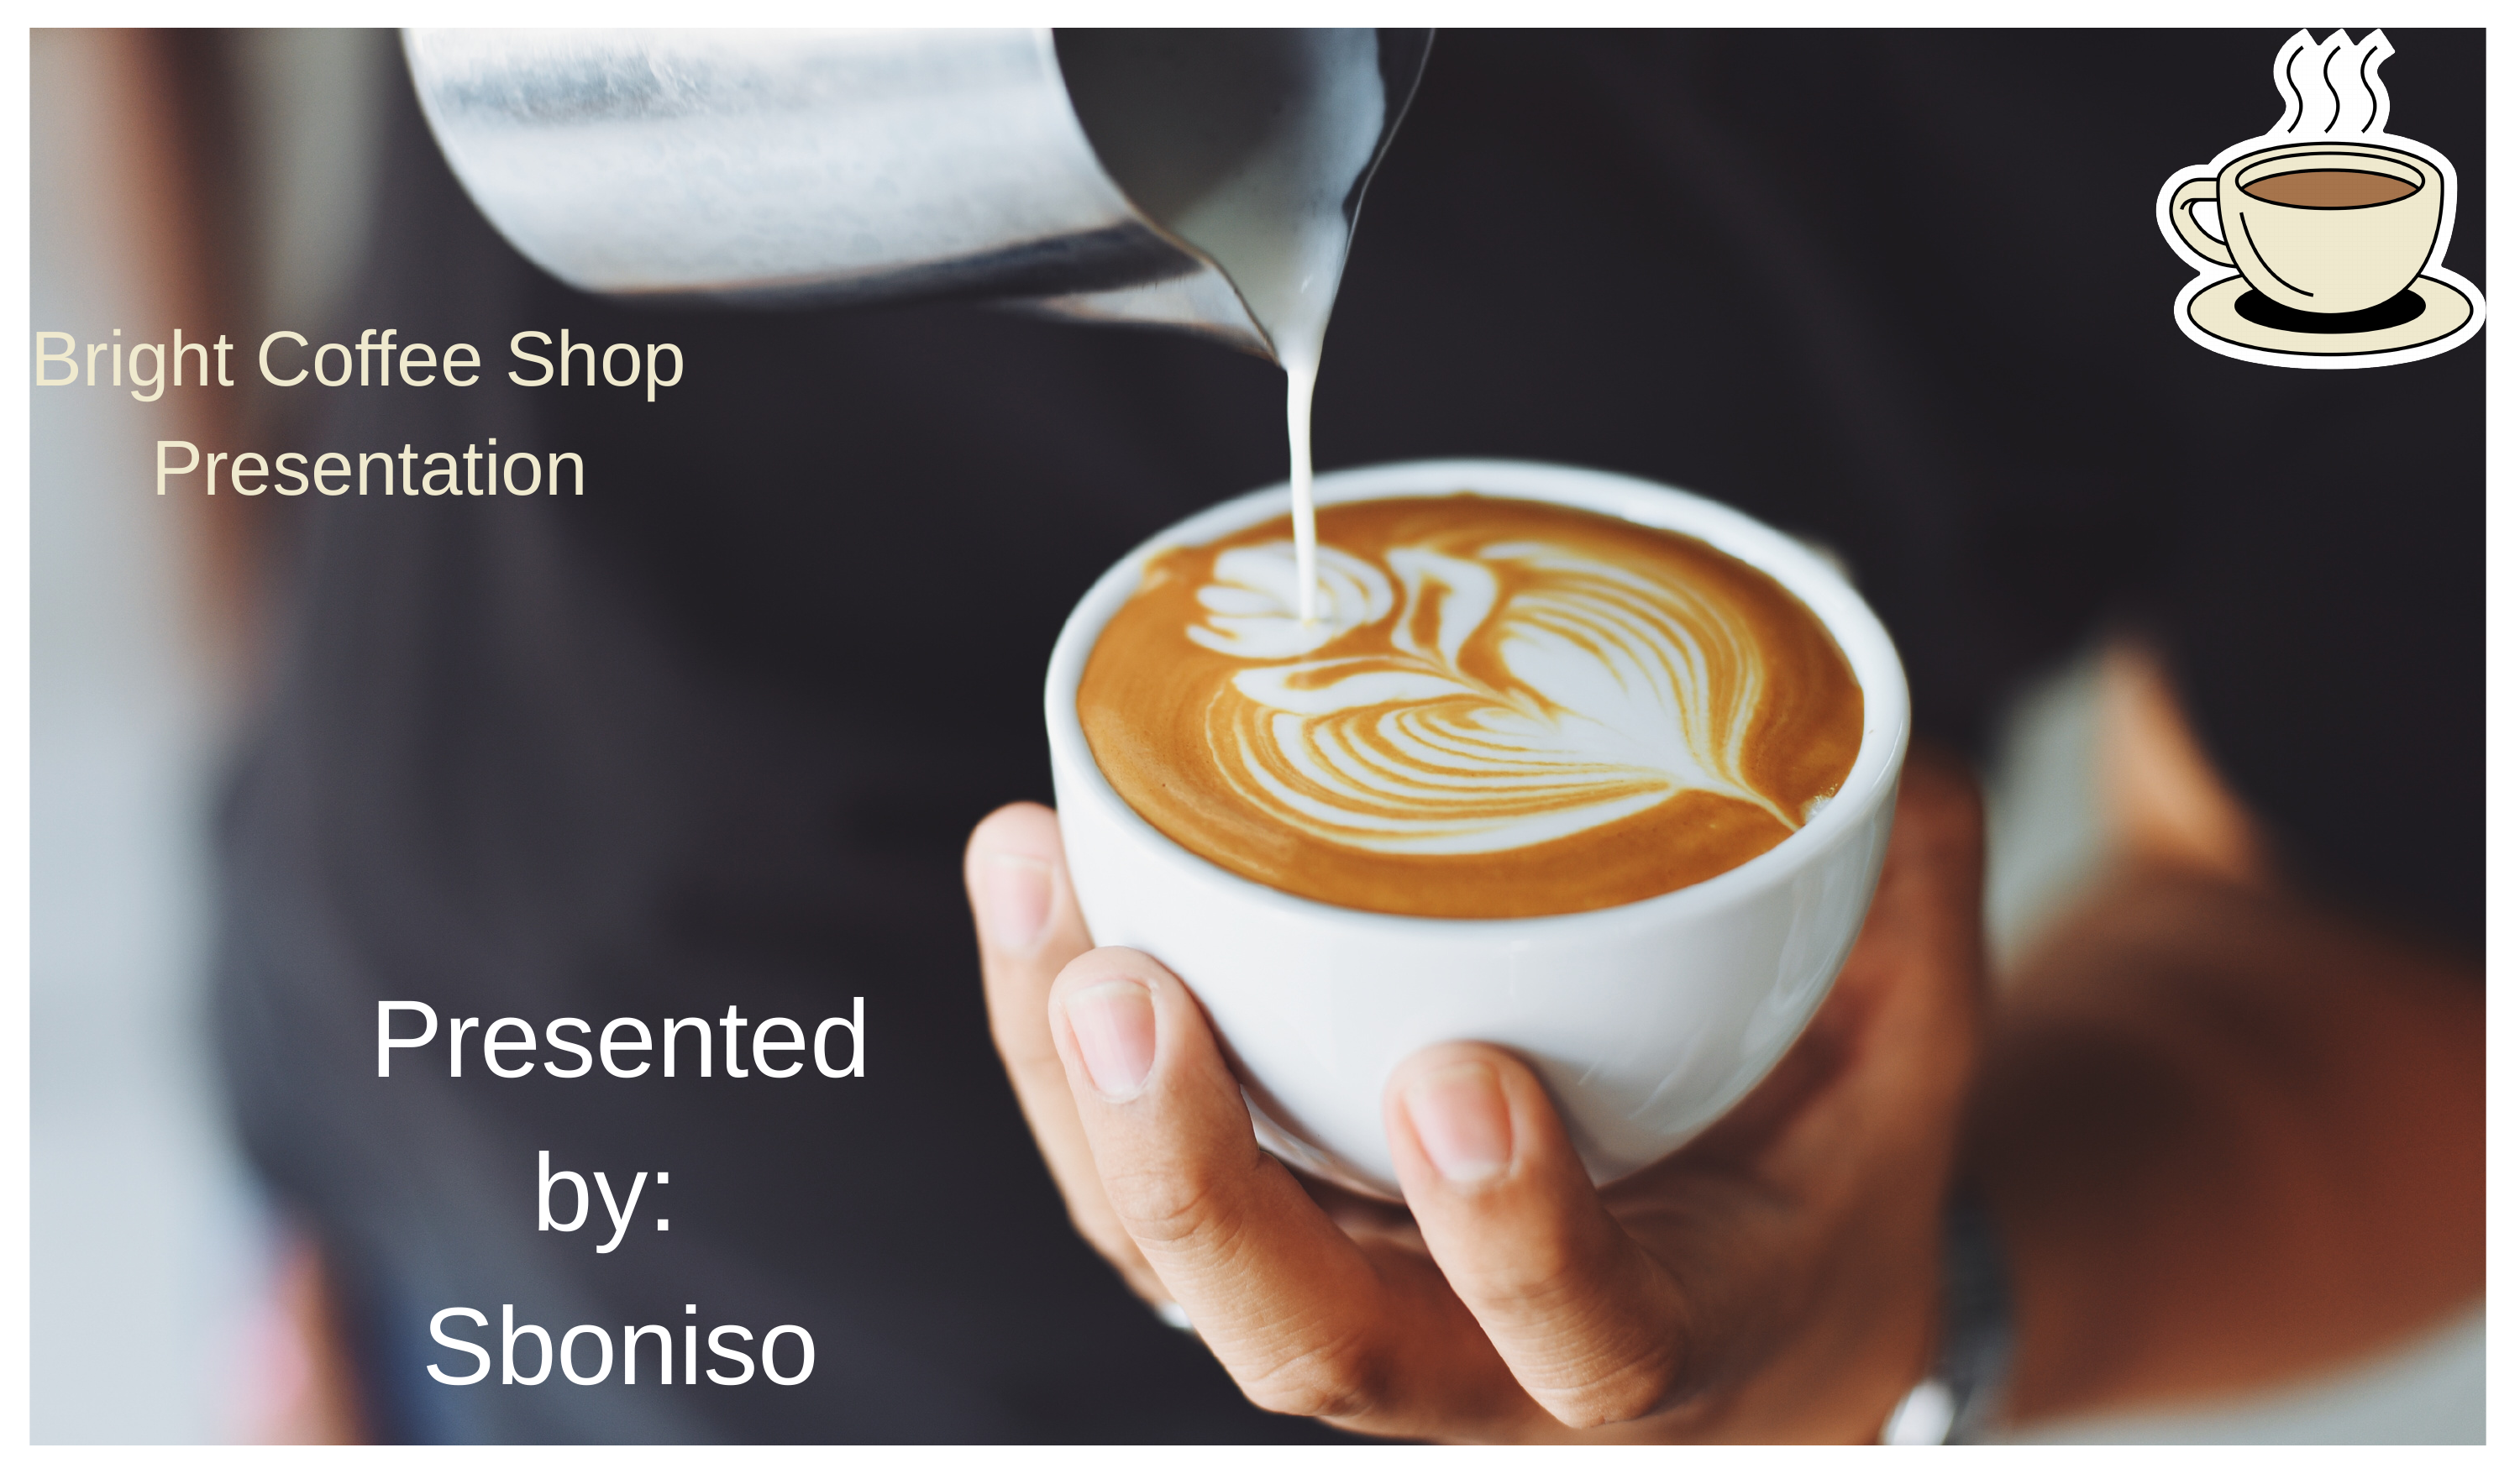

Bright Coffee Shop
Presentation
Presented by:
Sboniso Jiyane